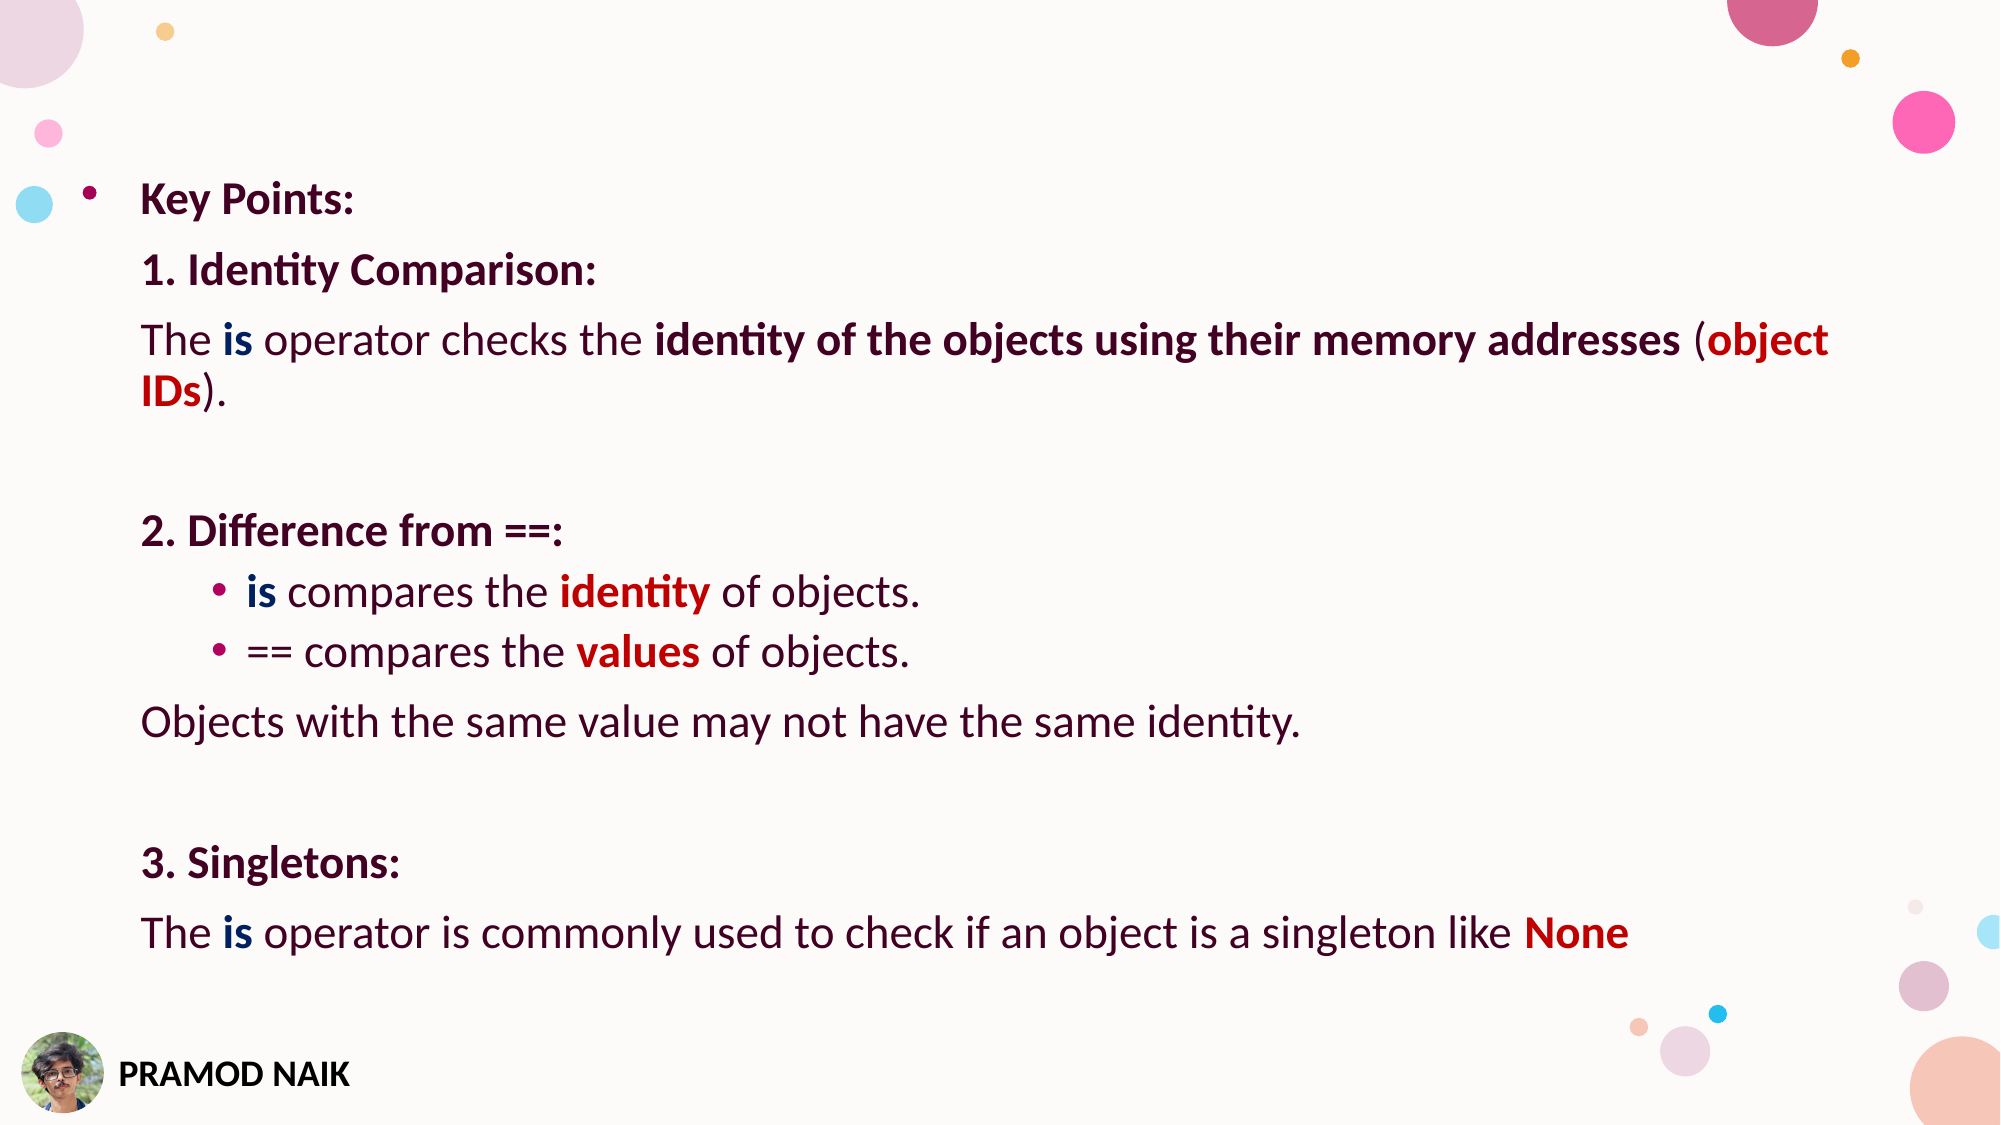

Key Points:
1. Identity Comparison:
The is operator checks the identity of the objects using their memory addresses (object IDs).

2. Difference from ==:
is compares the identity of objects.
== compares the values of objects.
Objects with the same value may not have the same identity.

3. Singletons:
The is operator is commonly used to check if an object is a singleton like None